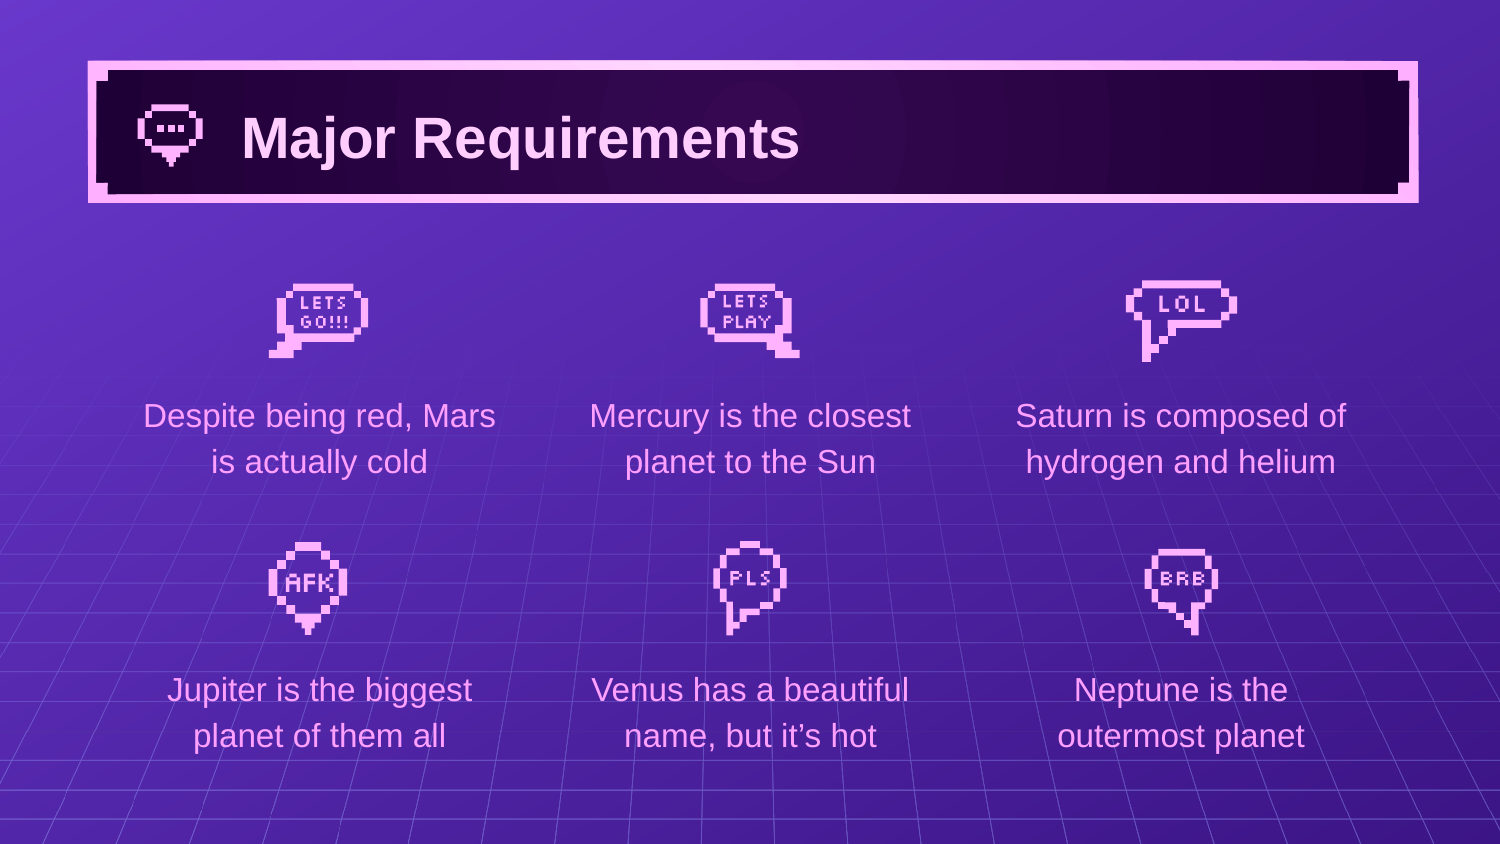

# Major Requirements

Despite being red, Mars is actually cold
Mercury is the closest planet to the Sun
Saturn is composed of hydrogen and helium

Jupiter is the biggest planet of them all
Venus has a beautiful name, but it’s hot
Neptune is the outermost planet